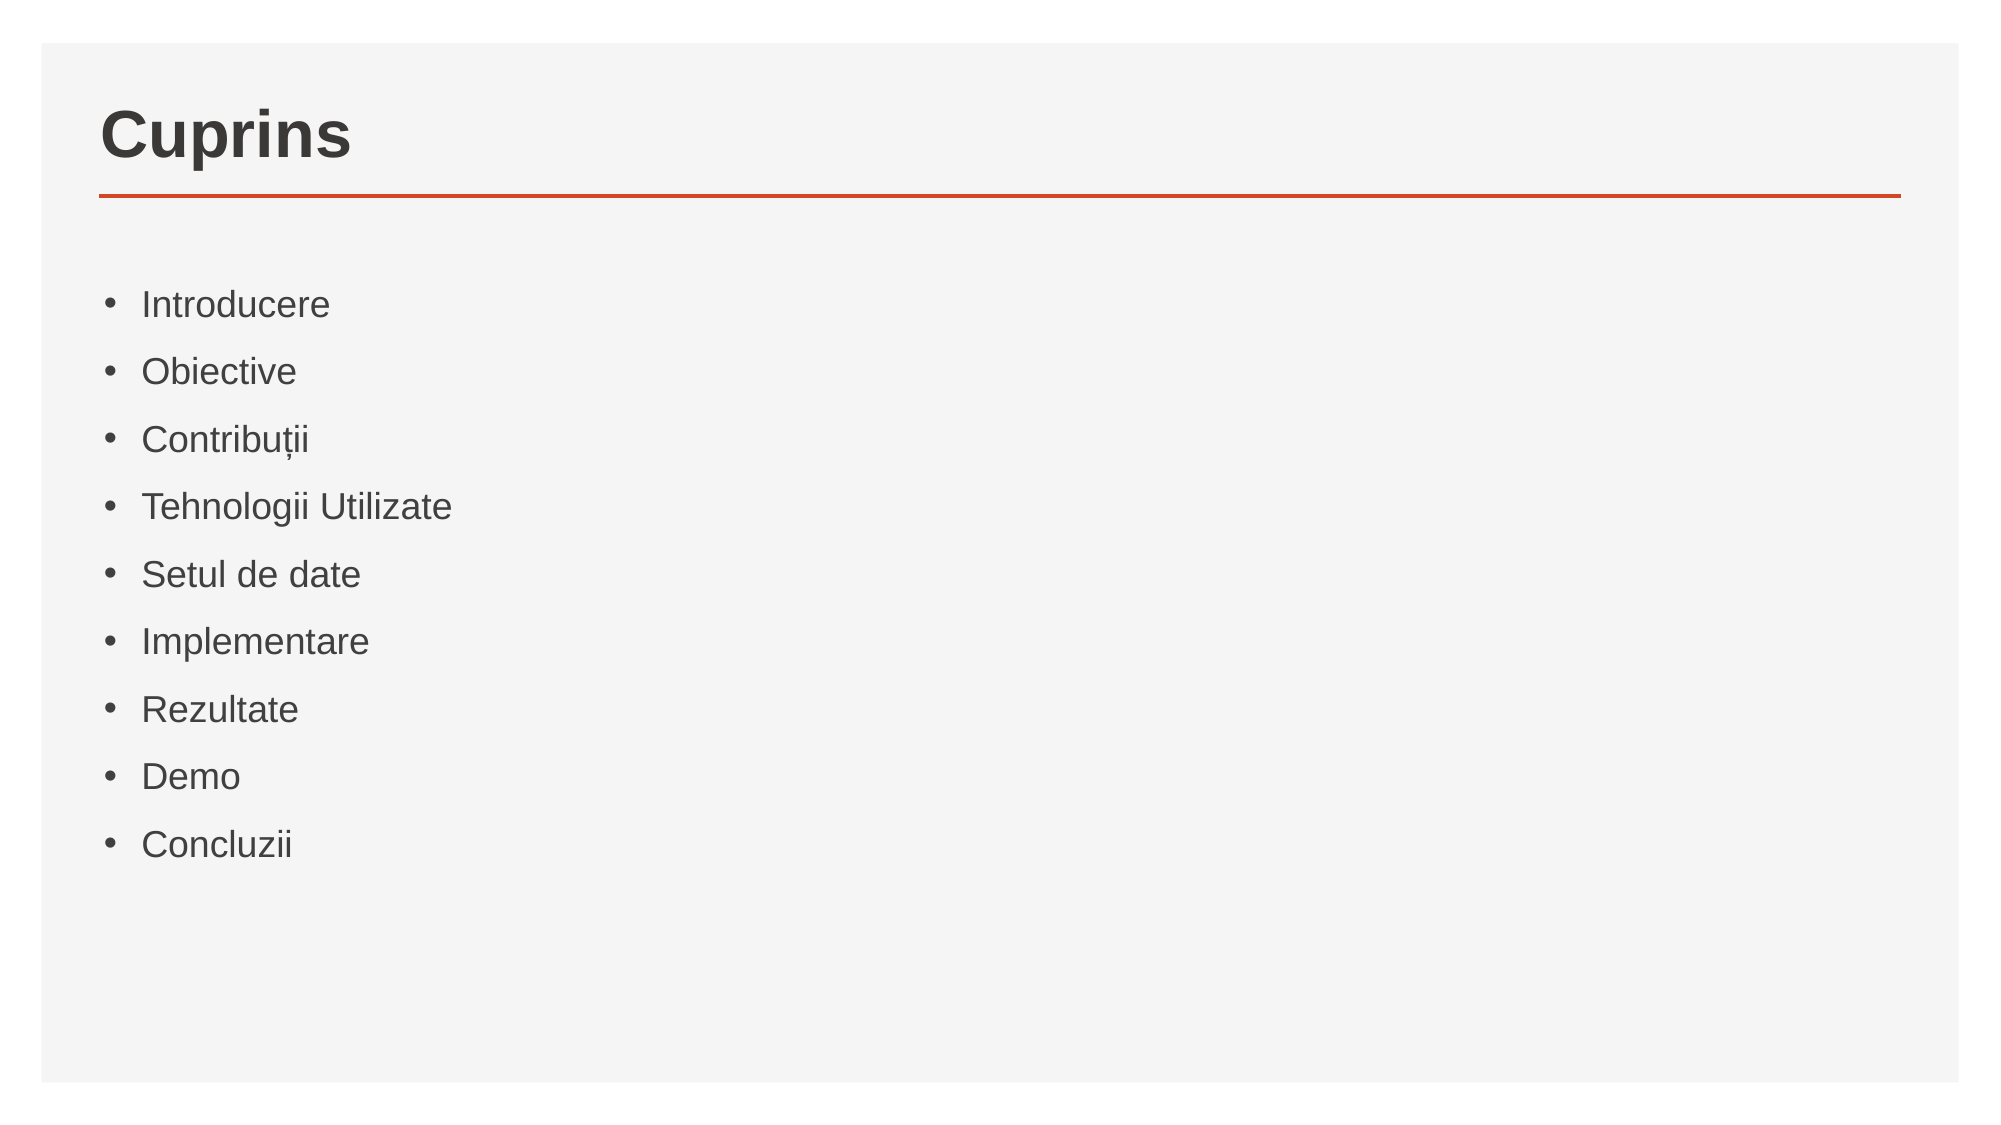

# Cuprins
Introducere
Obiective
Contribuții
Tehnologii Utilizate
Setul de date
Implementare
Rezultate
Demo
Concluzii